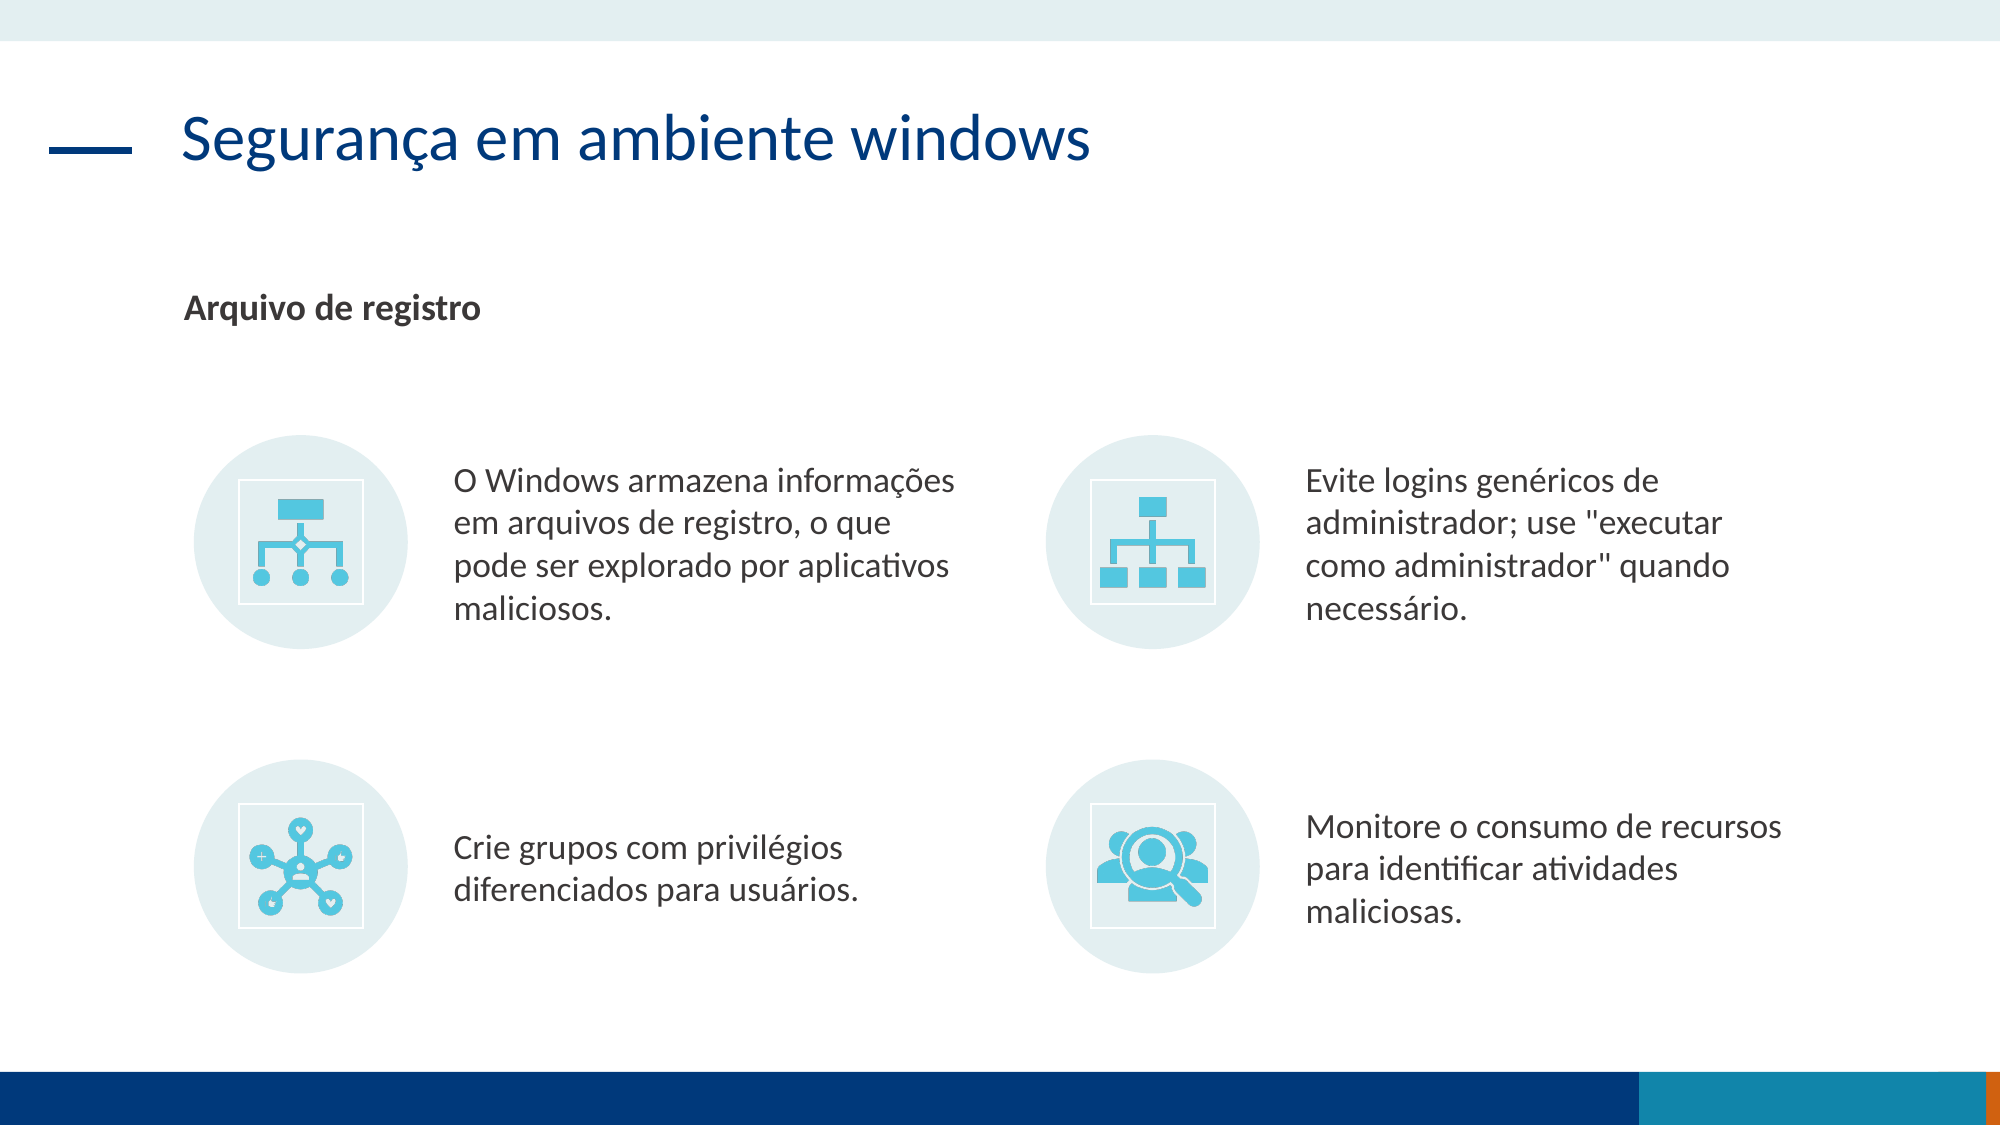

Segurança em ambiente windows

Arquivo de registro
O Windows armazena informações em arquivos de registro, o que pode ser explorado por aplicativos maliciosos.
Evite logins genéricos de administrador; use "executar como administrador" quando necessário.
Crie grupos com privilégios diferenciados para usuários.
Monitore o consumo de recursos para identificar atividades maliciosas.